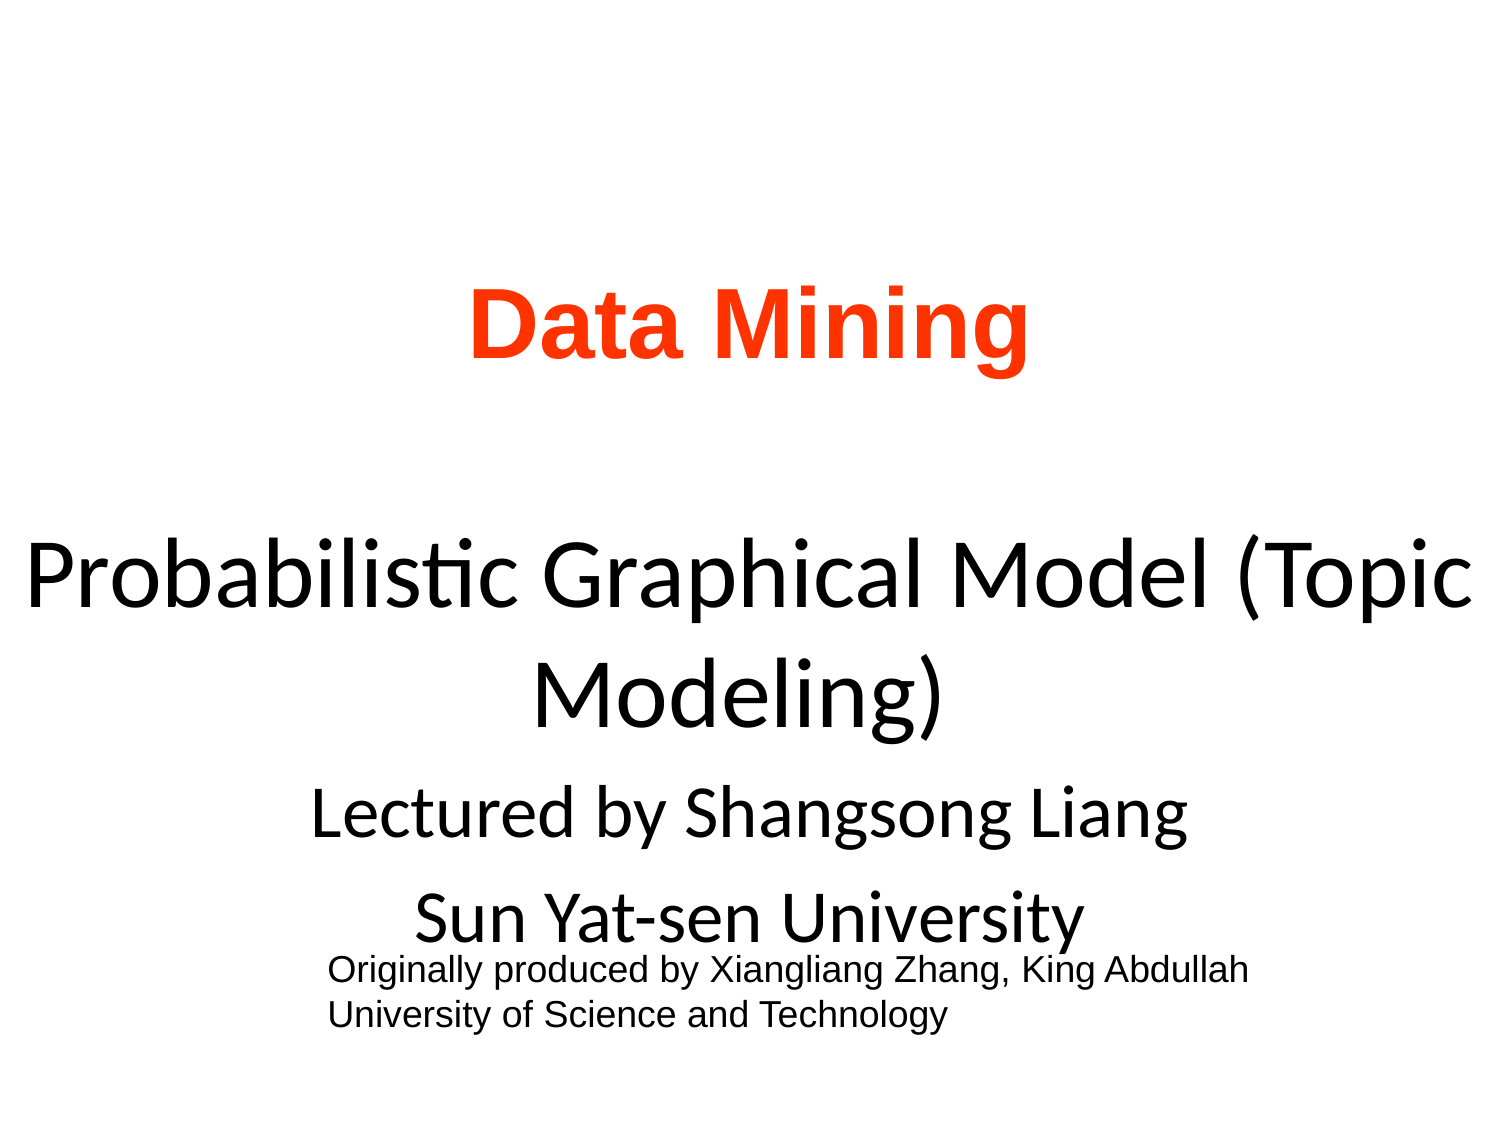

# Data Mining
Probabilistic Graphical Model (Topic Modeling)
Lectured by Shangsong Liang
Sun Yat-sen University
Originally produced by Xiangliang Zhang, King Abdullah University of Science and Technology